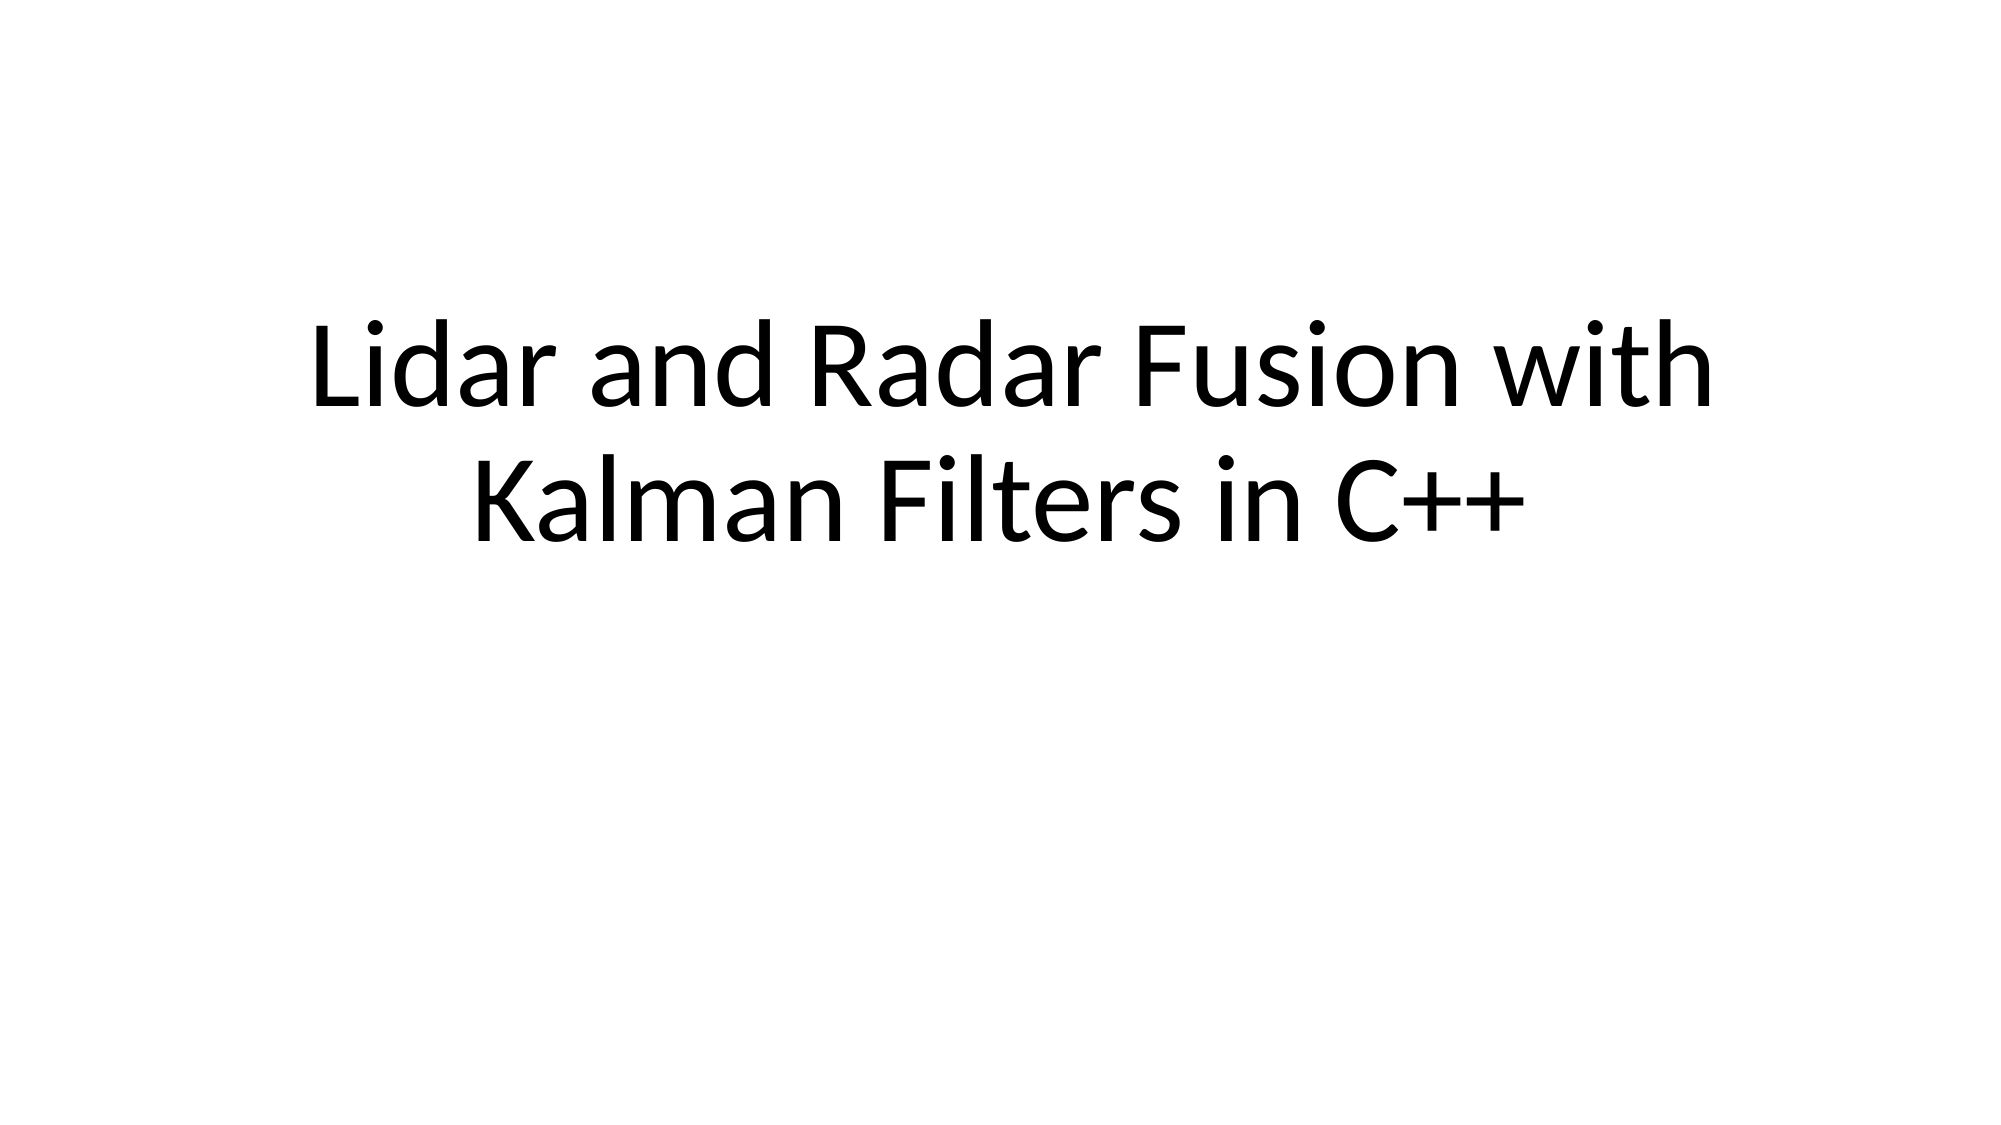

# Lidar and Radar Fusion with Kalman Filters in C++